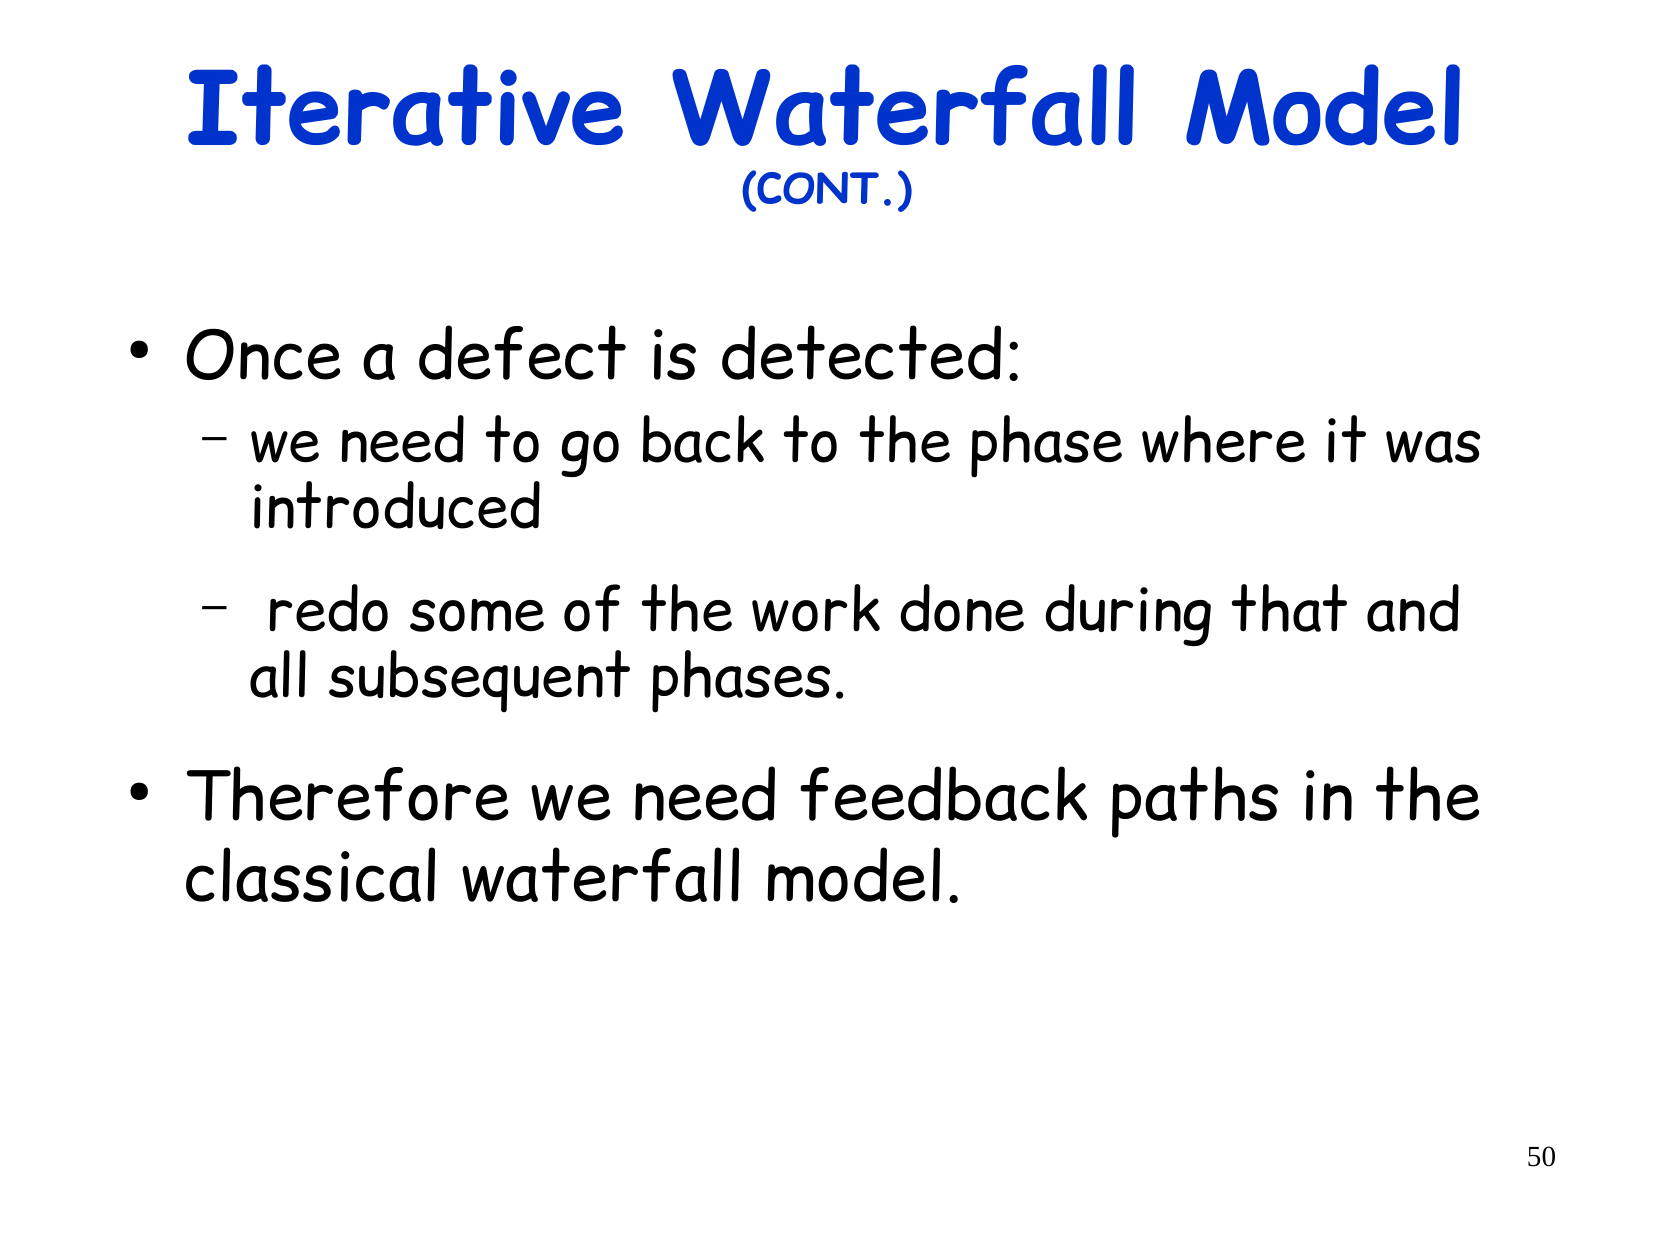

# Iterative Waterfall Model (CONT.)
Once a defect is detected:
we need to go back to the phase where it was introduced
 redo some of the work done during that and all subsequent phases.
Therefore we need feedback paths in the classical waterfall model.